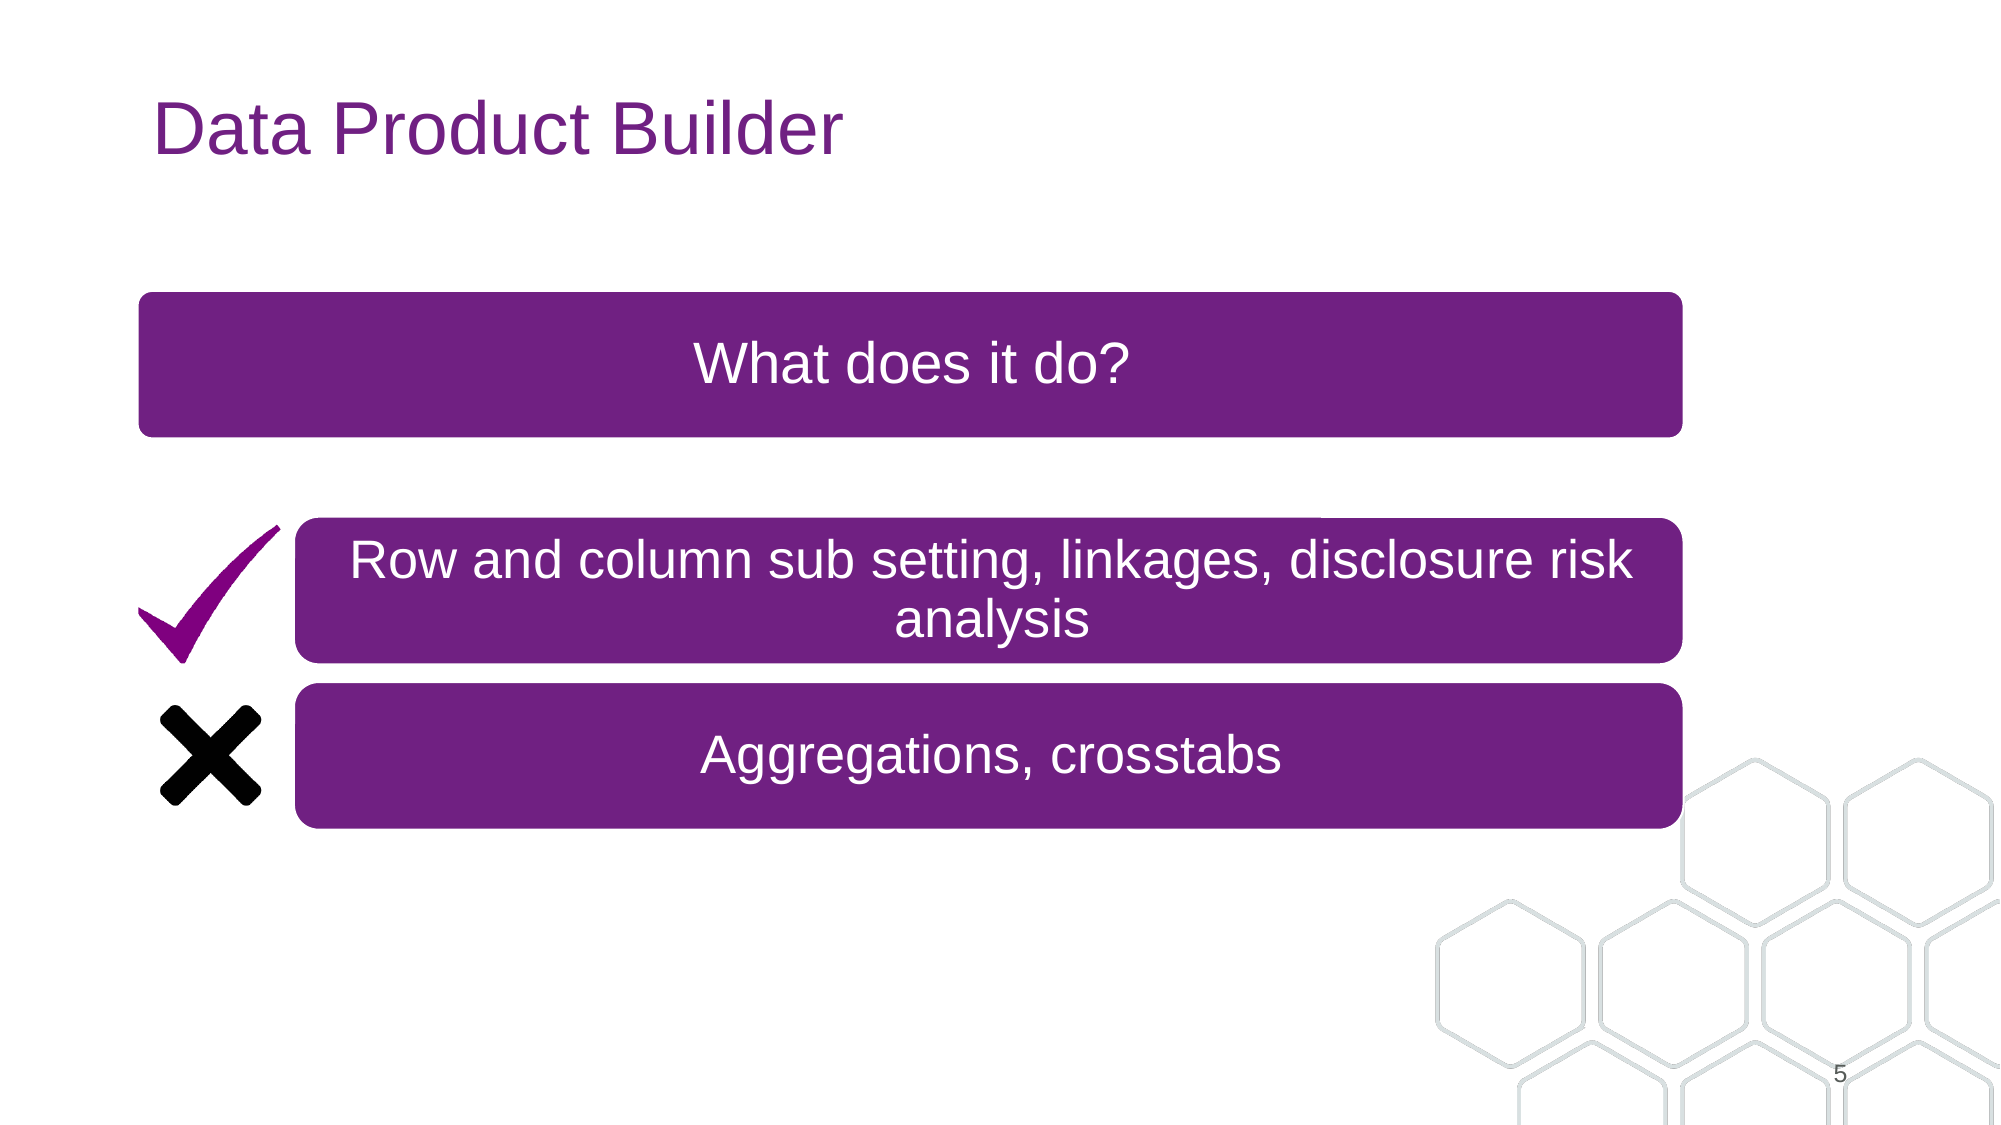

# Data Product Builder
What does it do?
Row and column sub setting, linkages, disclosure risk analysis
Aggregations, crosstabs
5